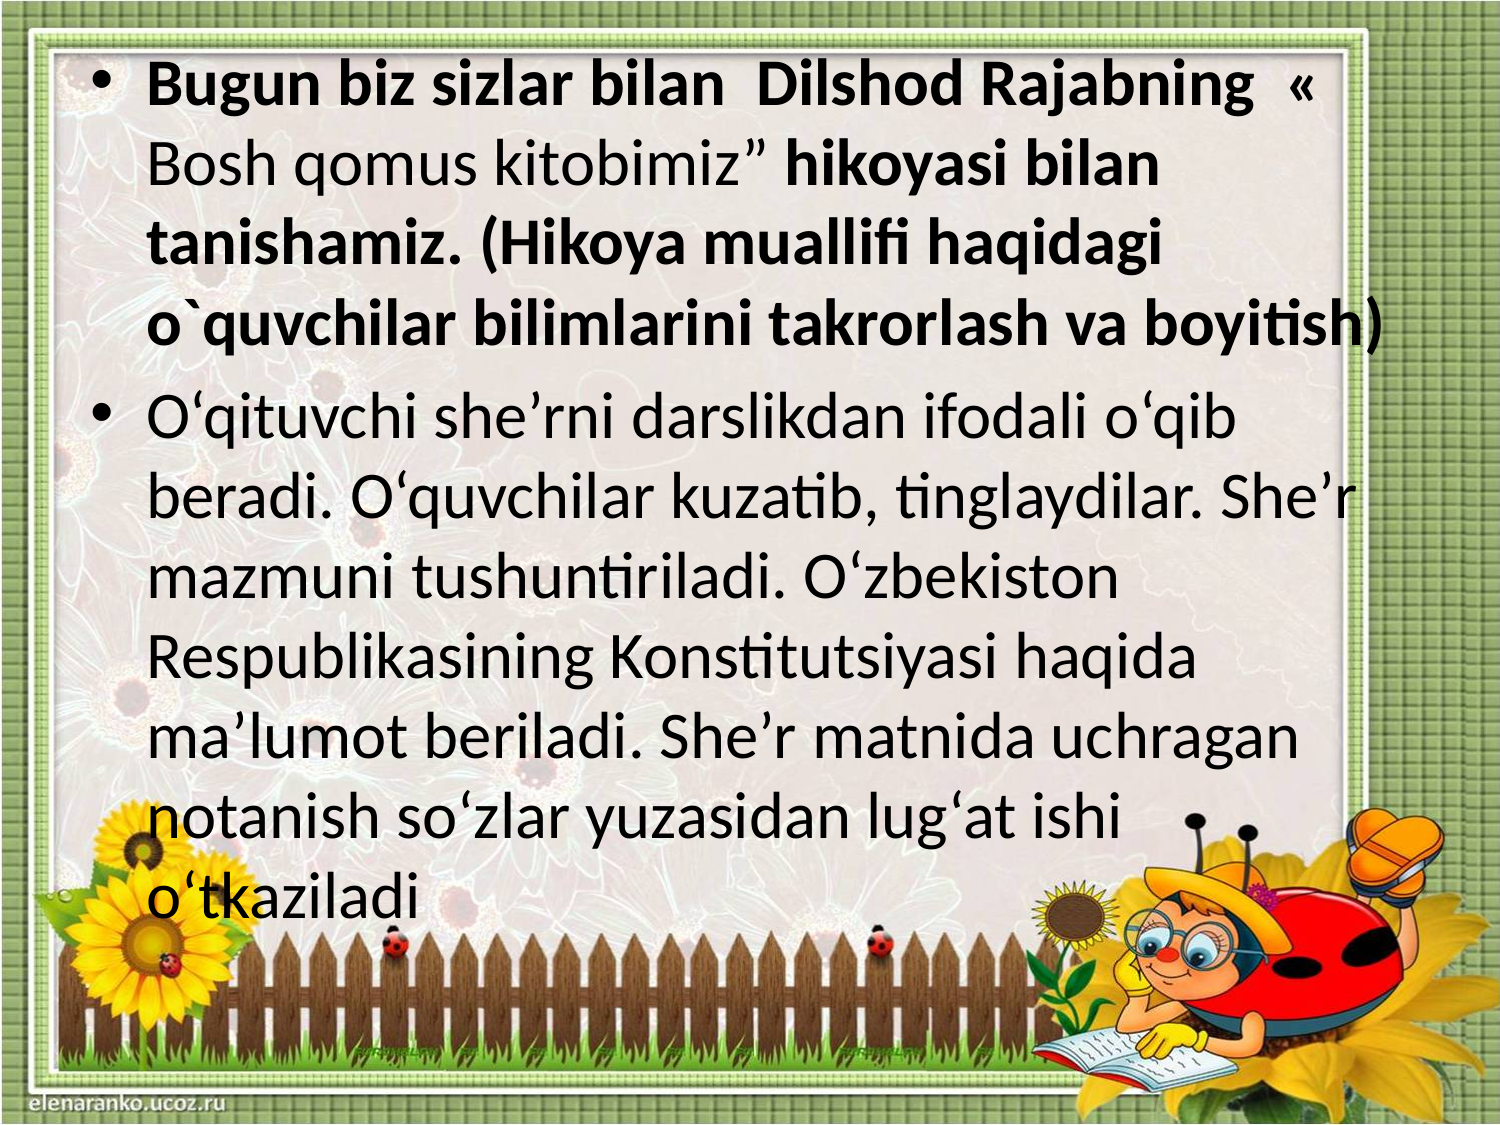

Bugun biz sizlar bilan  Dilshod Rajabning  « Bosh qomus kitobimiz” hikoyasi bilan tanishamiz. (Hikoya muallifi haqidagi  o`quvchilar bilimlarini takrorlash va boyitish)
O‘qituvchi she’rni darslikdan ifodali o‘qib beradi. O‘quvchilar kuzatib, tinglaydilar. She’r mazmuni tushuntiriladi. O‘zbekiston Respublikasining Konstitutsiyasi haqida ma’lumot beriladi. She’r matnida uchragan notanish so‘zlar yuzasidan lug‘at ishi o‘tkaziladi